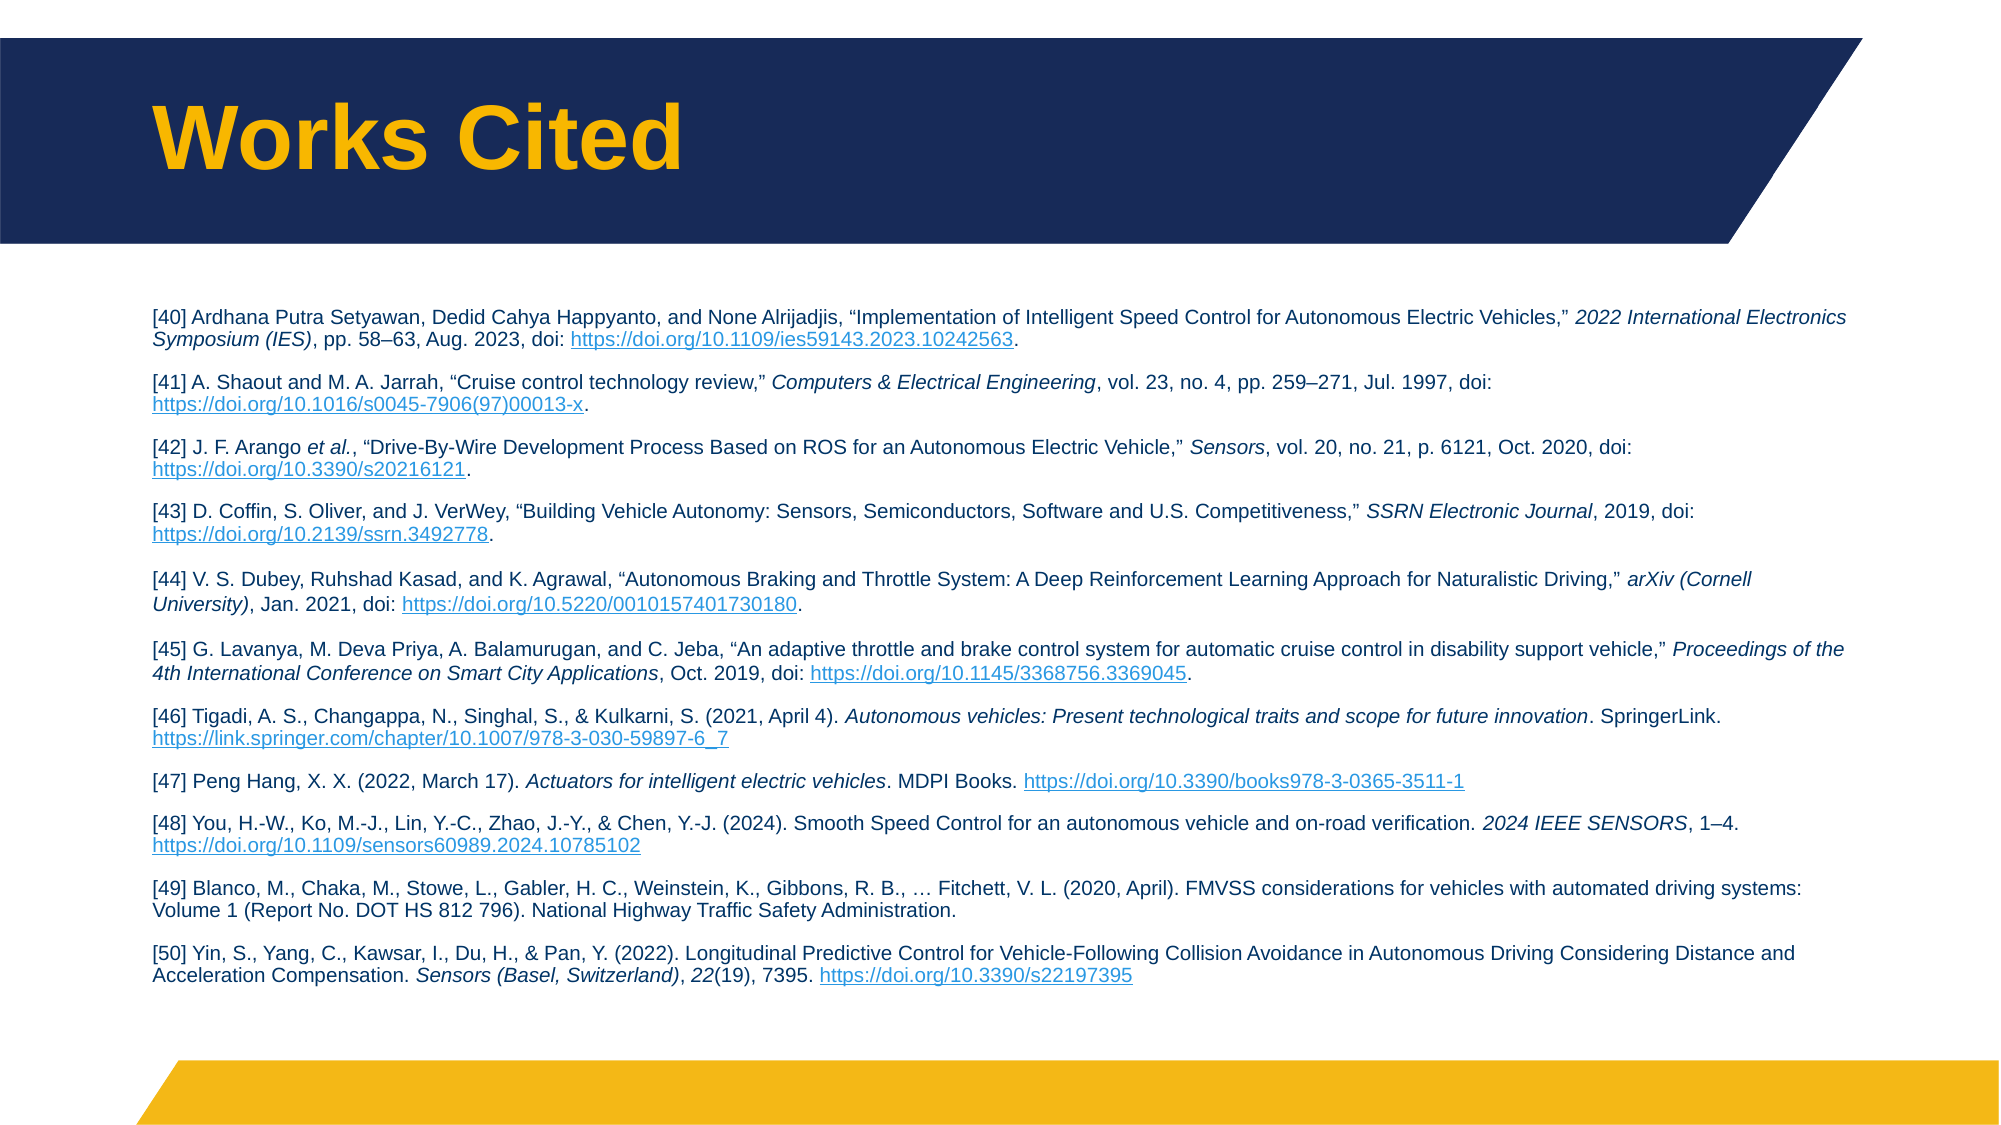

# Works Cited
[40] Ardhana Putra Setyawan, Dedid Cahya Happyanto, and None Alrijadjis, “Implementation of Intelligent Speed Control for Autonomous Electric Vehicles,” 2022 International Electronics Symposium (IES), pp. 58–63, Aug. 2023, doi: https://doi.org/10.1109/ies59143.2023.10242563.
[41] A. Shaout and M. A. Jarrah, “Cruise control technology review,” Computers & Electrical Engineering, vol. 23, no. 4, pp. 259–271, Jul. 1997, doi: https://doi.org/10.1016/s0045-7906(97)00013-x.
[42] J. F. Arango et al., “Drive-By-Wire Development Process Based on ROS for an Autonomous Electric Vehicle,” Sensors, vol. 20, no. 21, p. 6121, Oct. 2020, doi: https://doi.org/10.3390/s20216121.
[43] D. Coffin, S. Oliver, and J. VerWey, “Building Vehicle Autonomy: Sensors, Semiconductors, Software and U.S. Competitiveness,” SSRN Electronic Journal, 2019, doi: https://doi.org/10.2139/ssrn.3492778.
[44] V. S. Dubey, Ruhshad Kasad, and K. Agrawal, “Autonomous Braking and Throttle System: A Deep Reinforcement Learning Approach for Naturalistic Driving,” arXiv (Cornell University), Jan. 2021, doi: https://doi.org/10.5220/0010157401730180.
[45] G. Lavanya, M. Deva Priya, A. Balamurugan, and C. Jeba, “An adaptive throttle and brake control system for automatic cruise control in disability support vehicle,” Proceedings of the 4th International Conference on Smart City Applications, Oct. 2019, doi: https://doi.org/10.1145/3368756.3369045.
[46] Tigadi, A. S., Changappa, N., Singhal, S., & Kulkarni, S. (2021, April 4). Autonomous vehicles: Present technological traits and scope for future innovation. SpringerLink. https://link.springer.com/chapter/10.1007/978-3-030-59897-6_7
[47] Peng Hang, X. X. (2022, March 17). Actuators for intelligent electric vehicles. MDPI Books. https://doi.org/10.3390/books978-3-0365-3511-1
[48] You, H.-W., Ko, M.-J., Lin, Y.-C., Zhao, J.-Y., & Chen, Y.-J. (2024). Smooth Speed Control for an autonomous vehicle and on-road verification. 2024 IEEE SENSORS, 1–4. https://doi.org/10.1109/sensors60989.2024.10785102
[49] Blanco, M., Chaka, M., Stowe, L., Gabler, H. C., Weinstein, K., Gibbons, R. B., … Fitchett, V. L. (2020, April). FMVSS considerations for vehicles with automated driving systems: Volume 1 (Report No. DOT HS 812 796). National Highway Traffic Safety Administration.
[50] Yin, S., Yang, C., Kawsar, I., Du, H., & Pan, Y. (2022). Longitudinal Predictive Control for Vehicle-Following Collision Avoidance in Autonomous Driving Considering Distance and Acceleration Compensation. Sensors (Basel, Switzerland), 22(19), 7395. https://doi.org/10.3390/s22197395